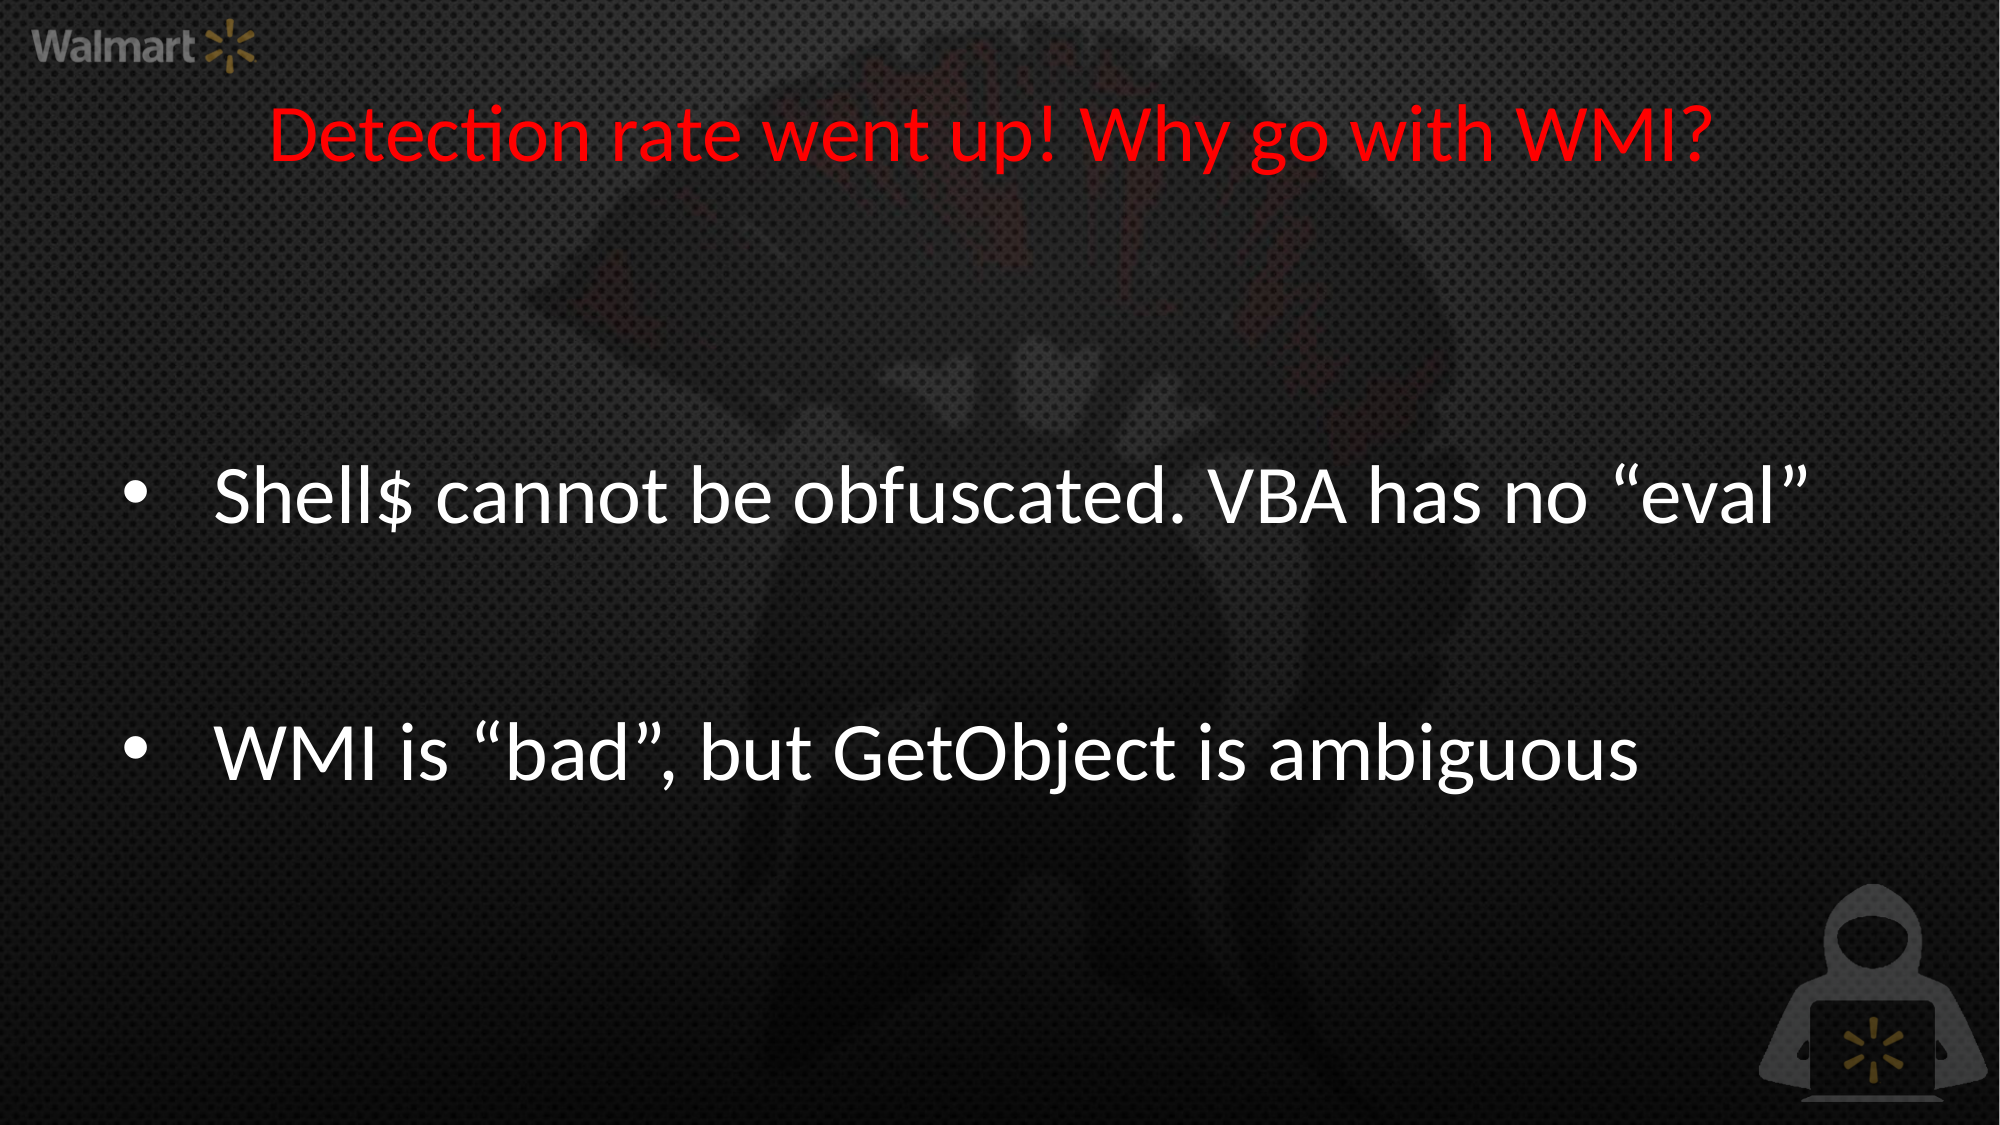

# Detection rate went up! Why go with WMI?
Shell$ cannot be obfuscated. VBA has no “eval”

WMI is “bad”, but GetObject is ambiguous